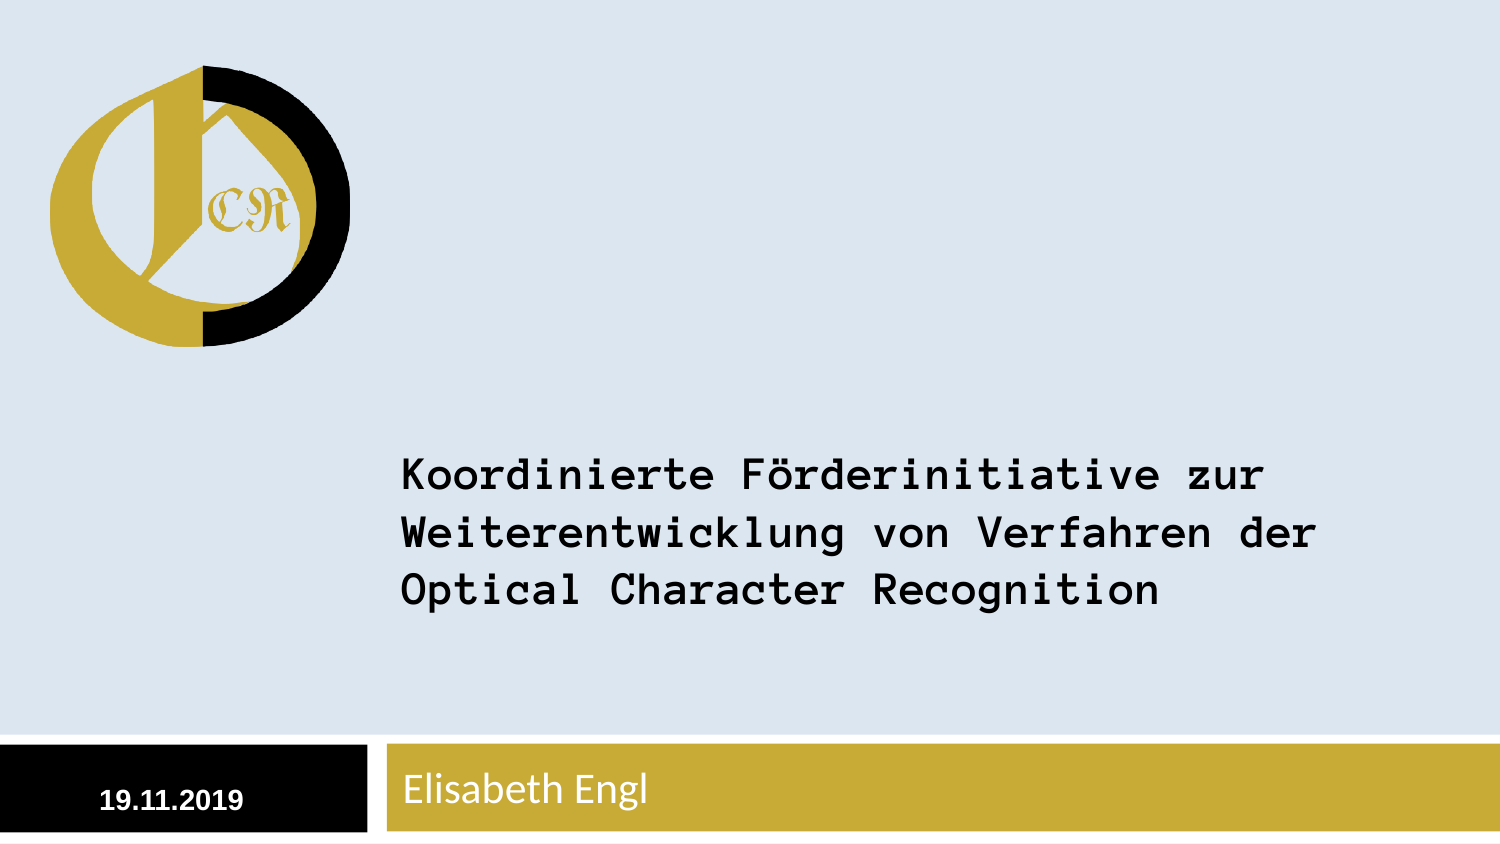

# Koordinierte Förderinitiative zur Weiterentwicklung von Verfahren der Optical Character Recognition

Elisabeth Engl
19.11.2019